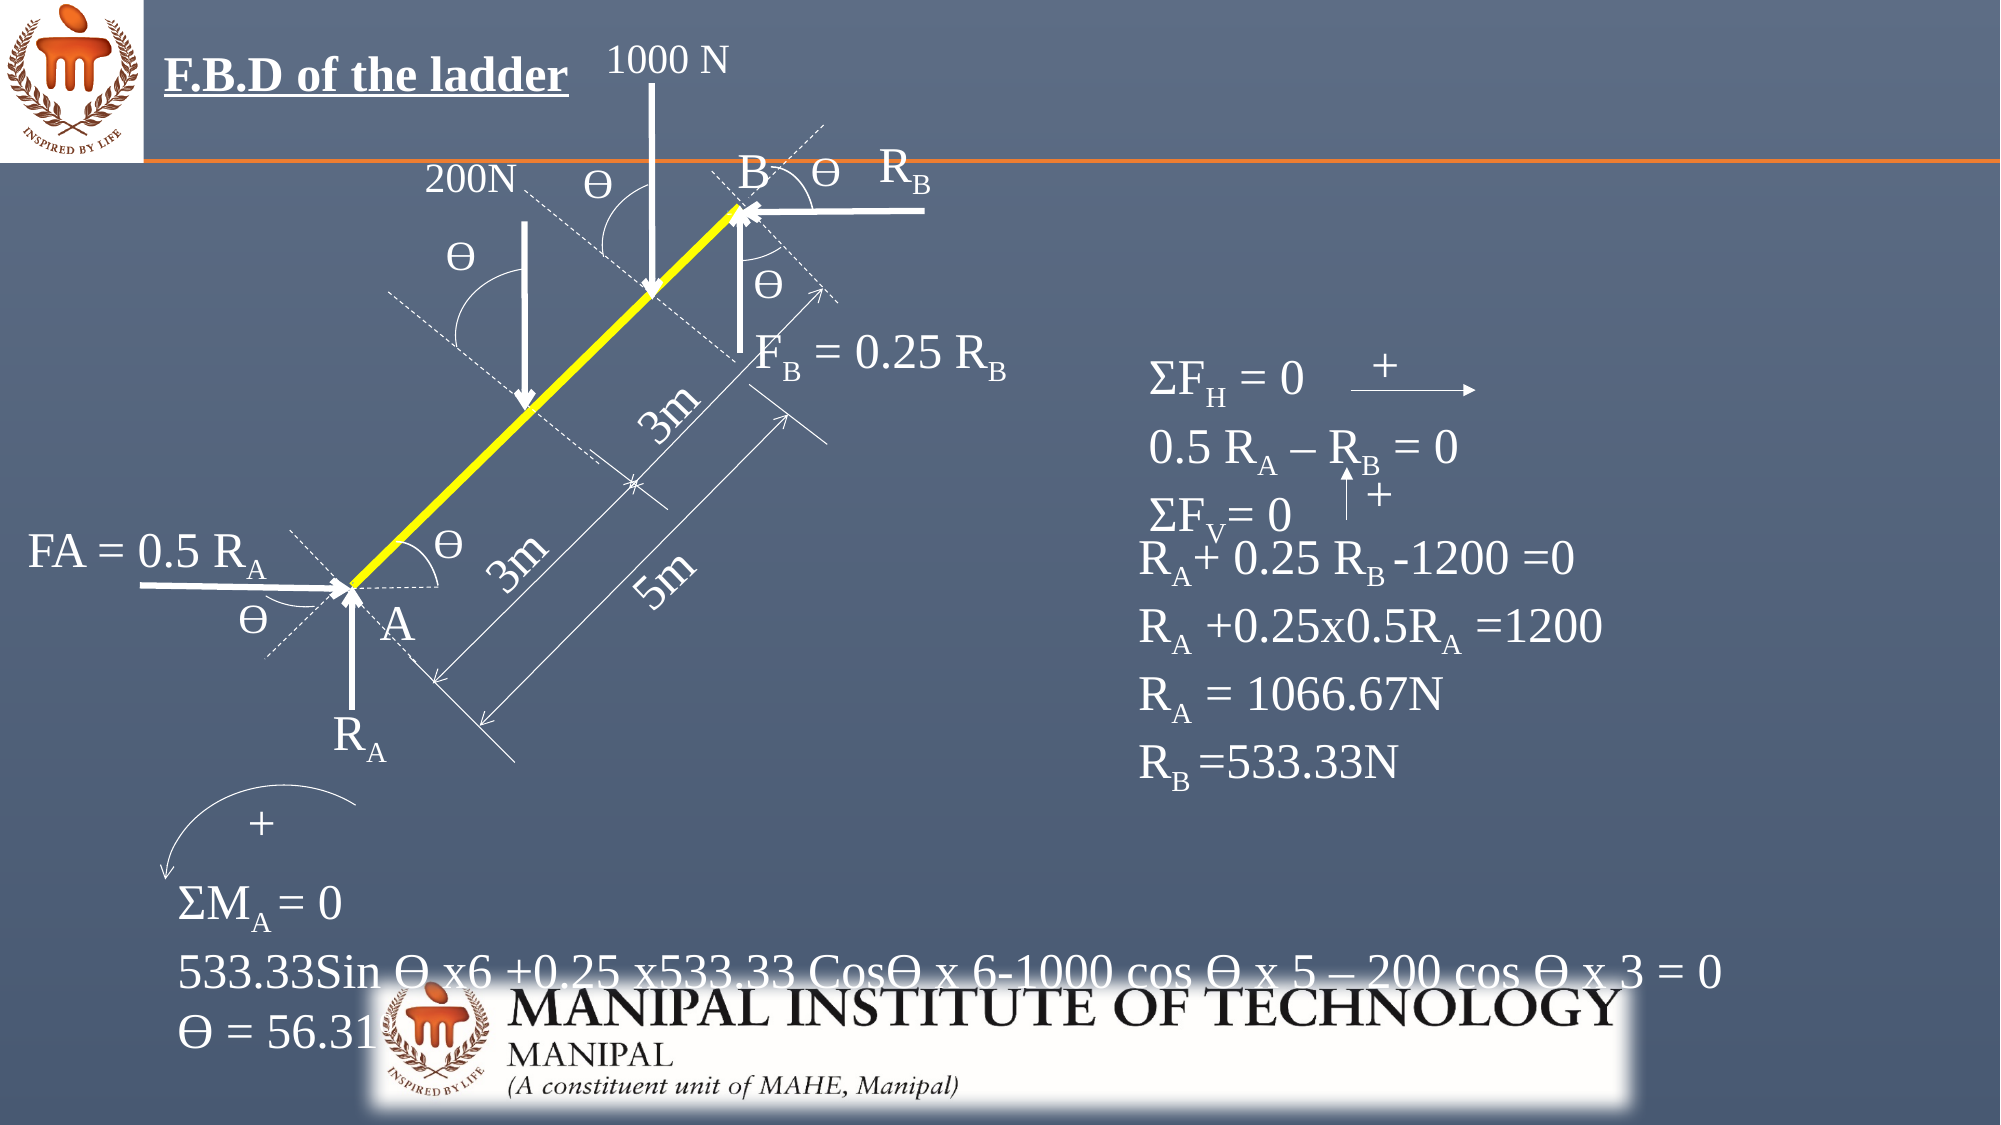

1000 N
F.B.D of the ladder
RB
B
ϴ
200N
ϴ

ϴ
ϴ

FB = 0.25 RB
+
ΣFH = 0
0.5 RA – RB = 0
ΣFV= 0
3m
+
3m

ϴ
FA = 0.5 RA
RA+ 0.25 RB -1200 =0
RA +0.25x0.5RA =1200
RA = 1066.67N
RB =533.33N
5m

A
ϴ
RA
+

ΣMA = 0
533.33Sin ϴ x6 +0.25 x533.33 Cosϴ x 6-1000 cos ϴ x 5 – 200 cos ϴ x 3 = 0
ϴ = 56.310